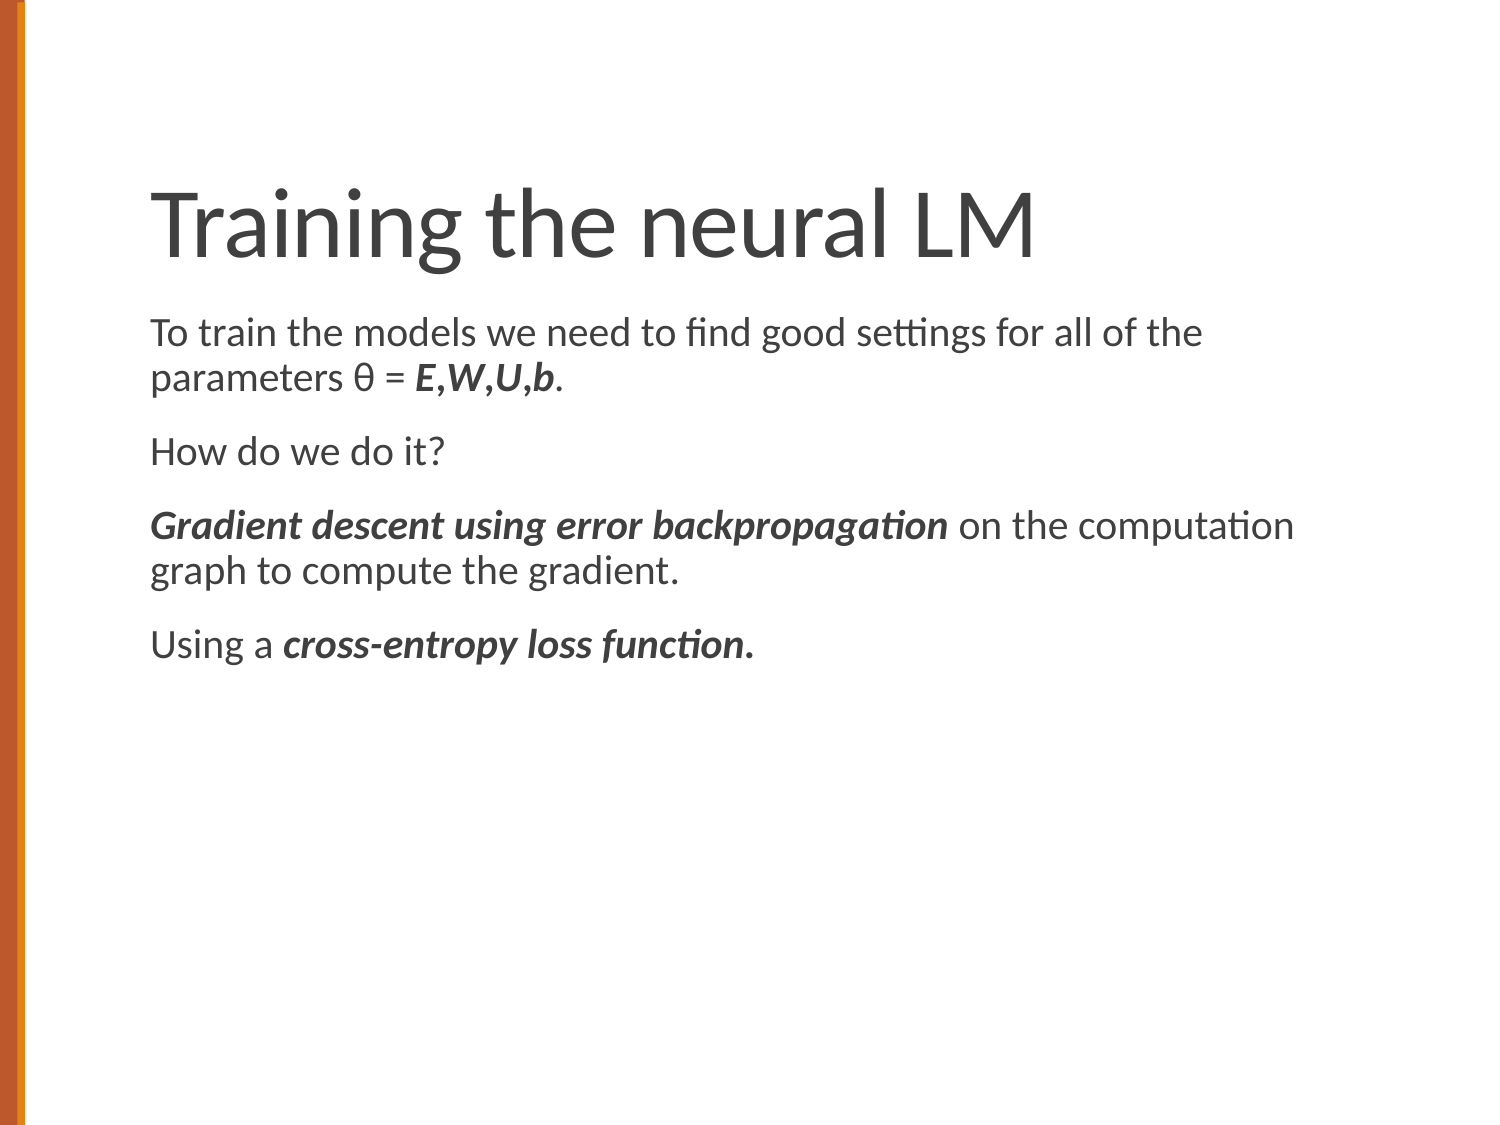

# Training the neural LM
To train the models we need to find good settings for all of the parameters θ = E,W,U,b.
How do we do it?
Gradient descent using error backpropagation on the computation graph to compute the gradient.
Using a cross-entropy loss function.